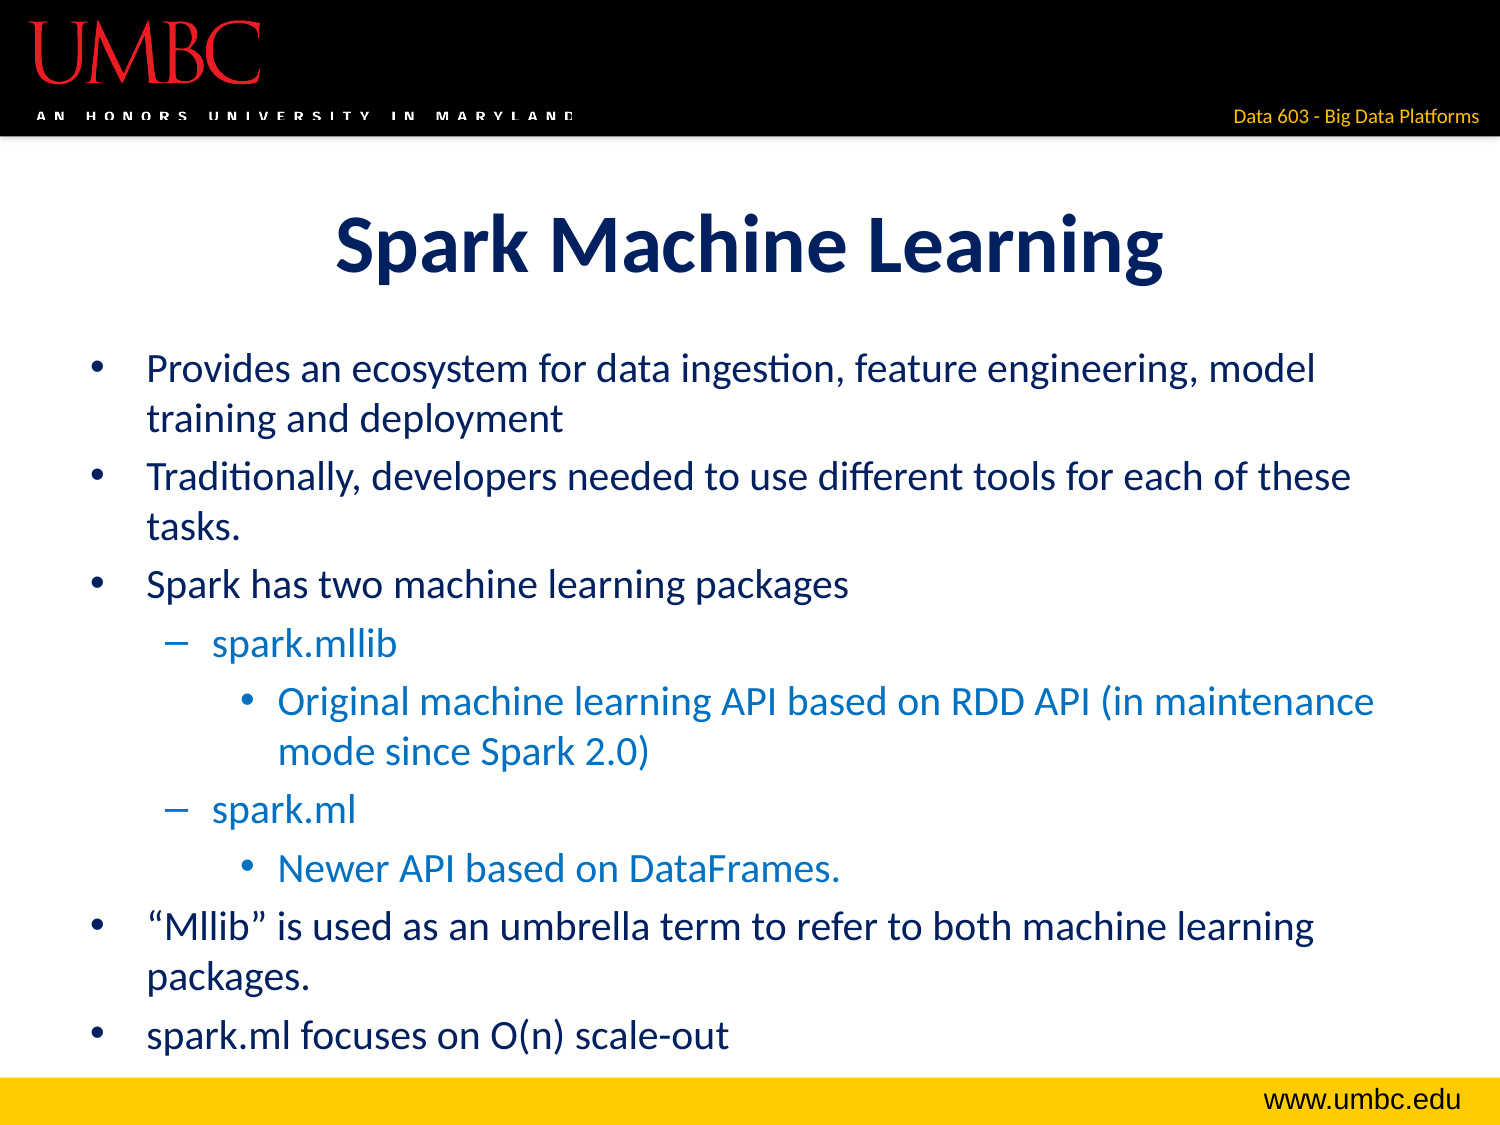

# Spark Machine Learning
Provides an ecosystem for data ingestion, feature engineering, model training and deployment
Traditionally, developers needed to use different tools for each of these tasks.
Spark has two machine learning packages
spark.mllib
Original machine learning API based on RDD API (in maintenance mode since Spark 2.0)
spark.ml
Newer API based on DataFrames.
“Mllib” is used as an umbrella term to refer to both machine learning packages.
spark.ml focuses on O(n) scale-out